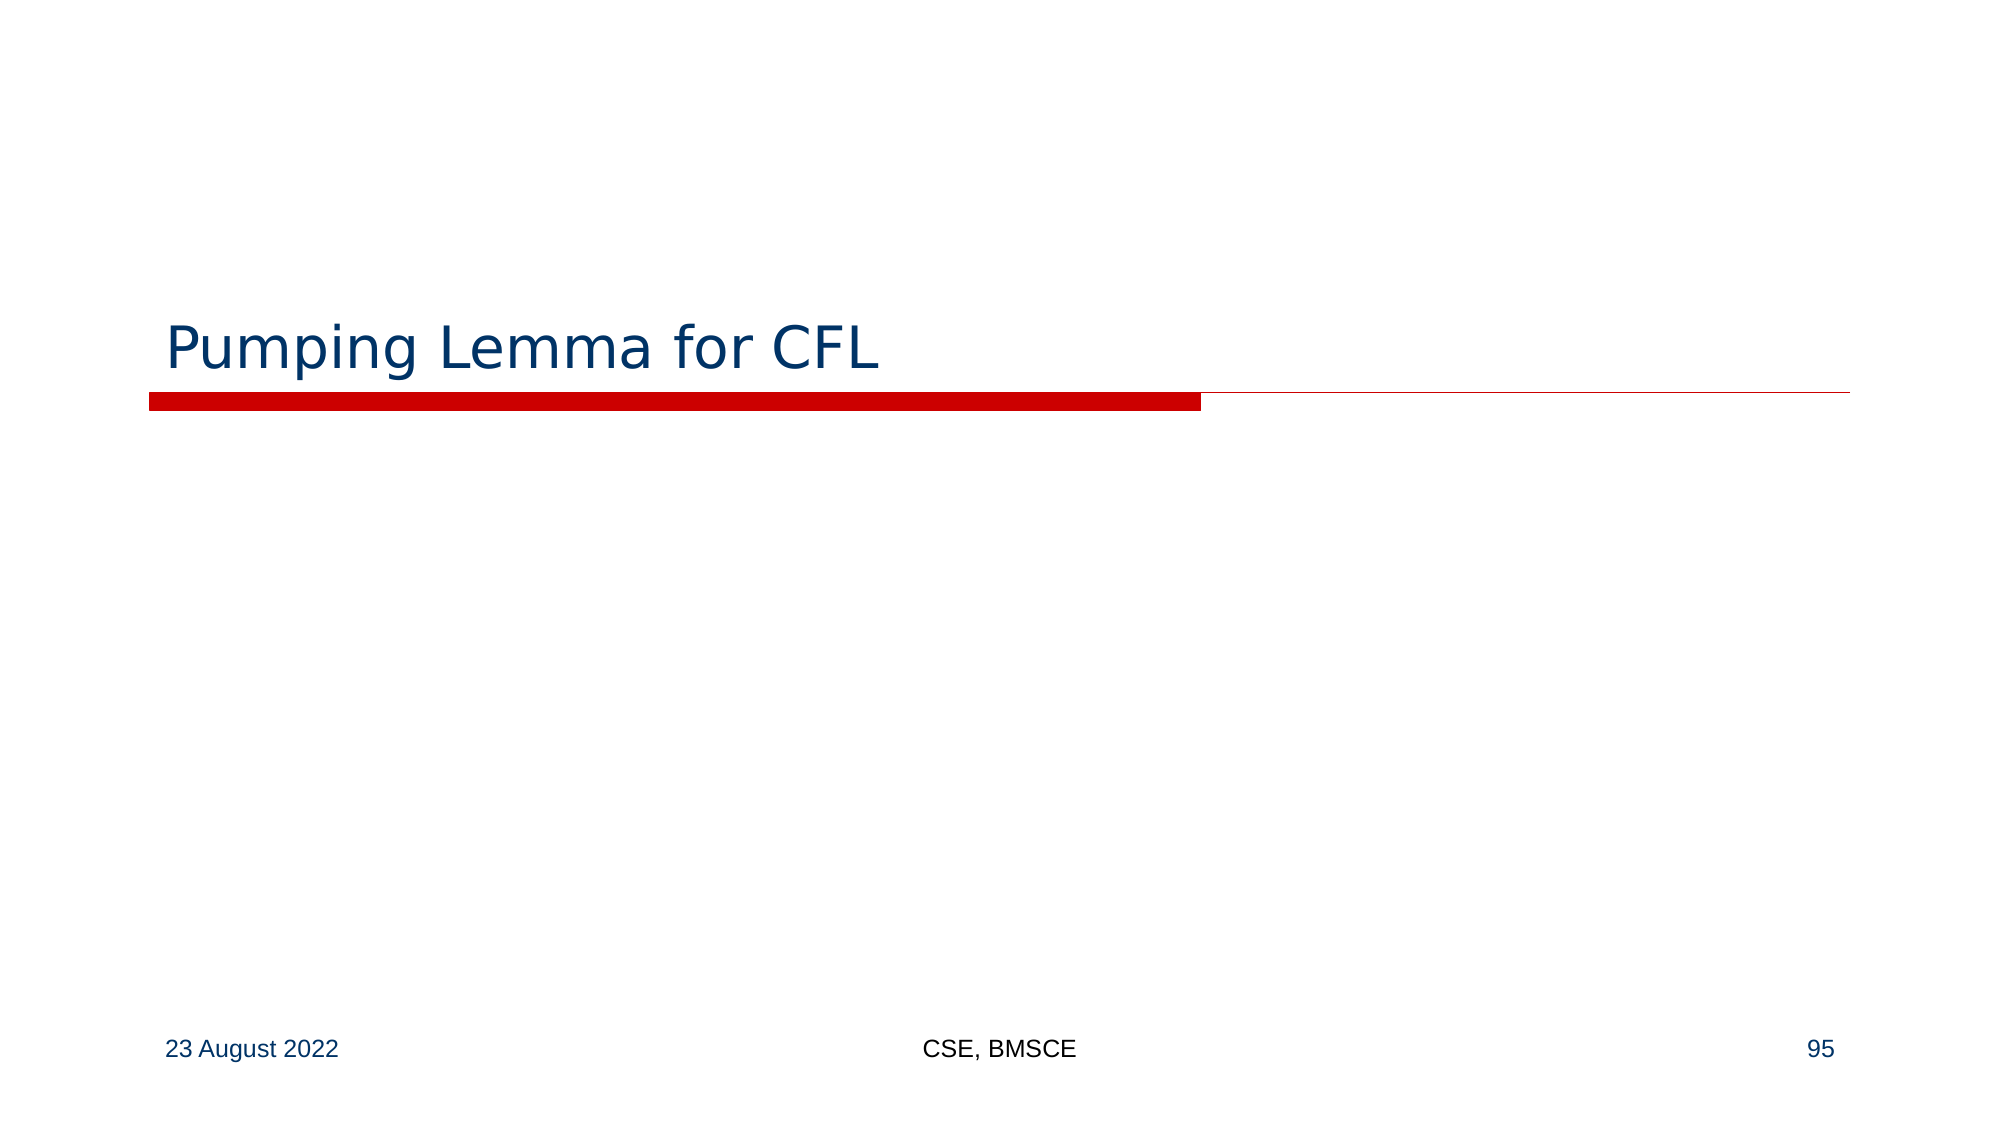

# Pumping Lemma for CFL

23 August 2022
CSE, BMSCE
95